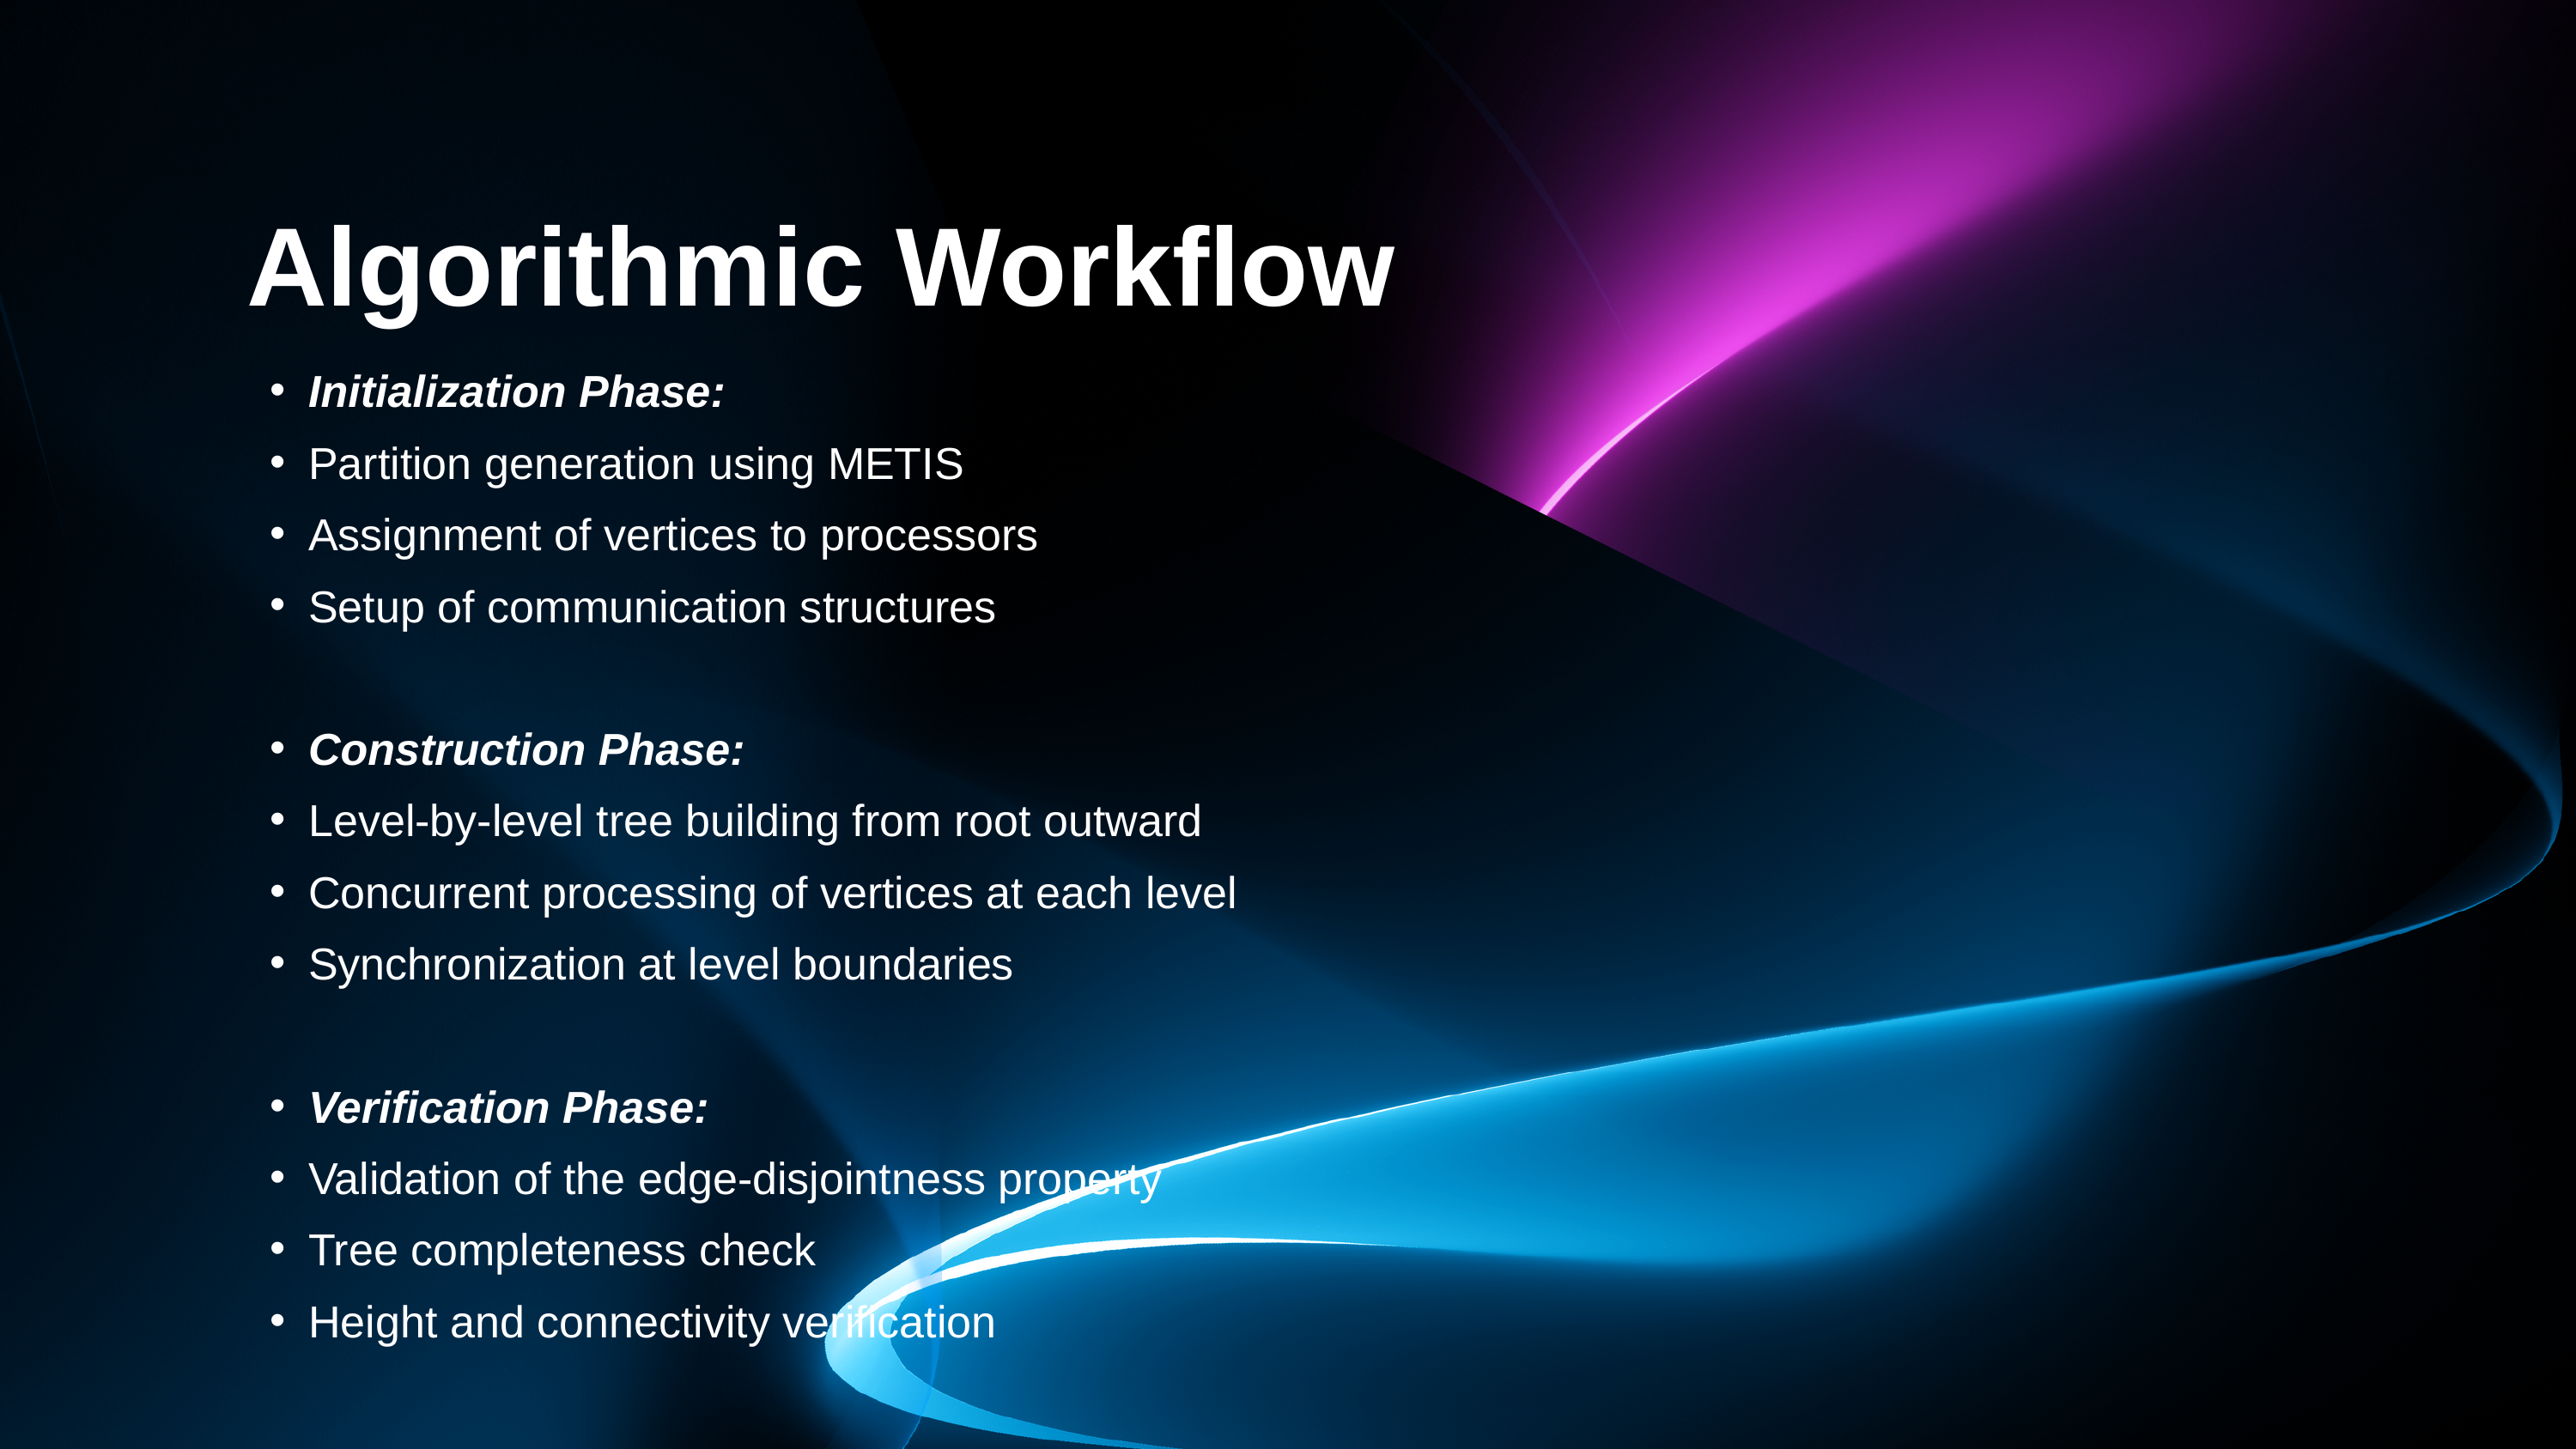

Algorithmic Workflow
Initialization Phase:
Partition generation using METIS
Assignment of vertices to processors
Setup of communication structures

Construction Phase:
Level-by-level tree building from root outward
Concurrent processing of vertices at each level
Synchronization at level boundaries

Verification Phase:
Validation of the edge-disjointness property
Tree completeness check
Height and connectivity verification